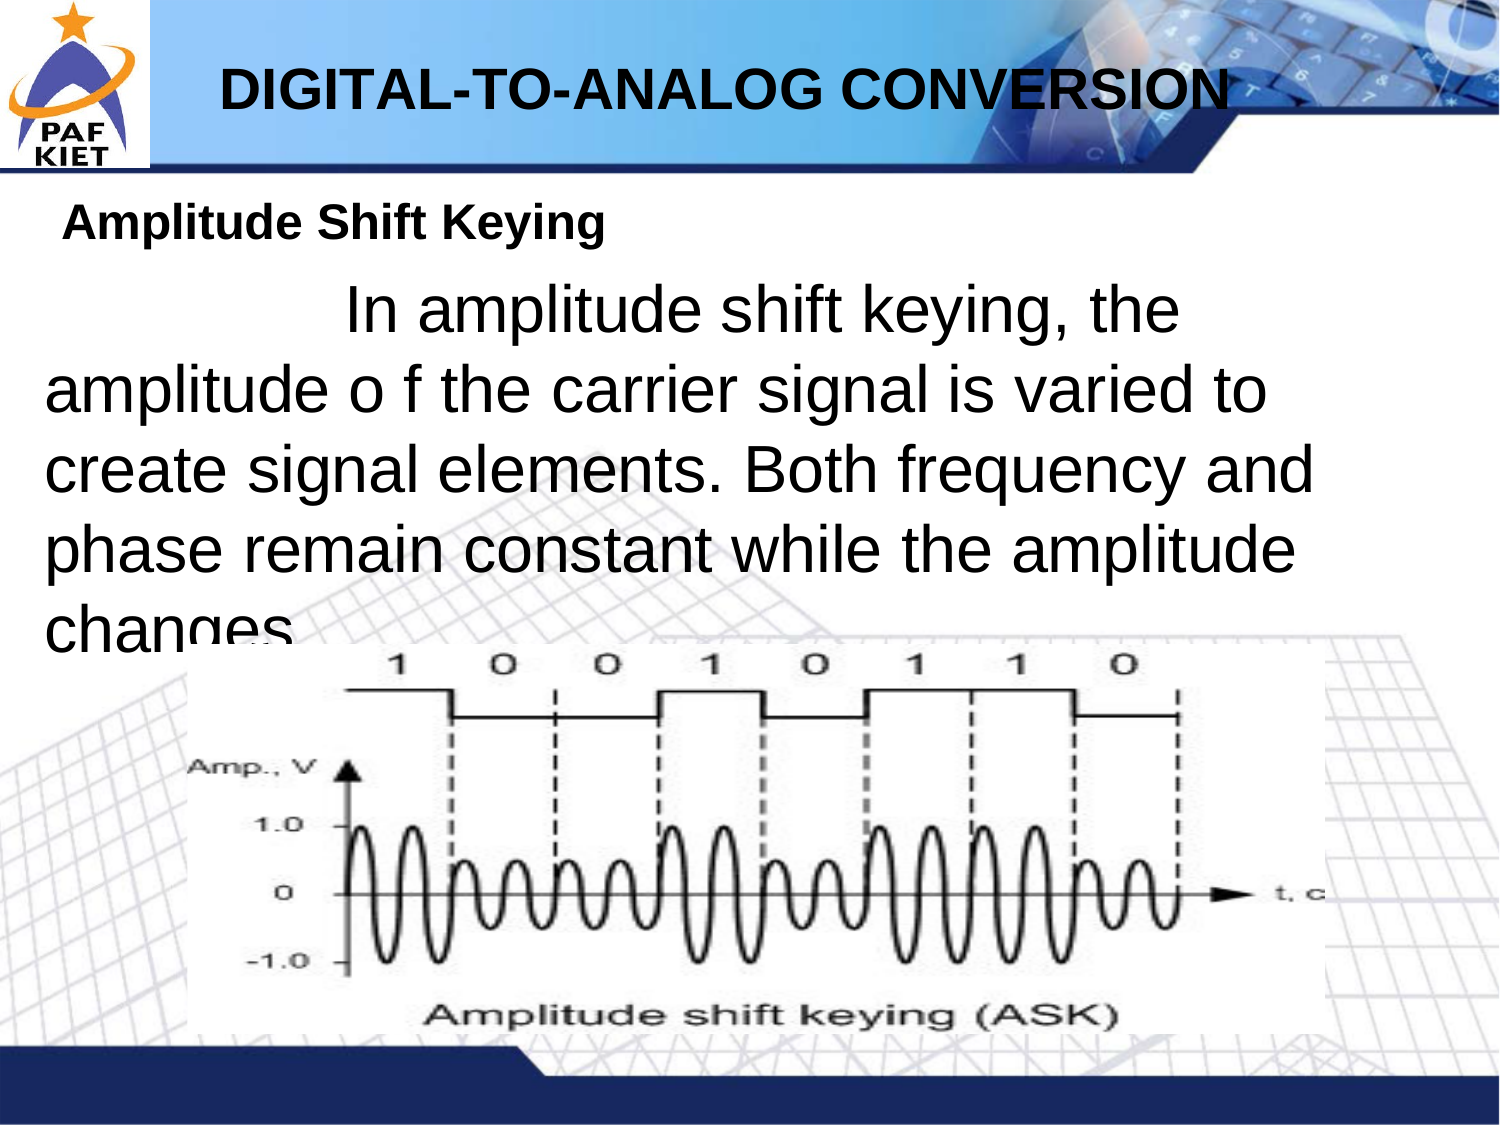

# DIGITAL-TO-ANALOG CONVERSION
Amplitude Shift Keying

In amplitude shift keying, the amplitude o f the carrier signal is varied to create signal elements. Both frequency and phase remain constant while the amplitude changes.